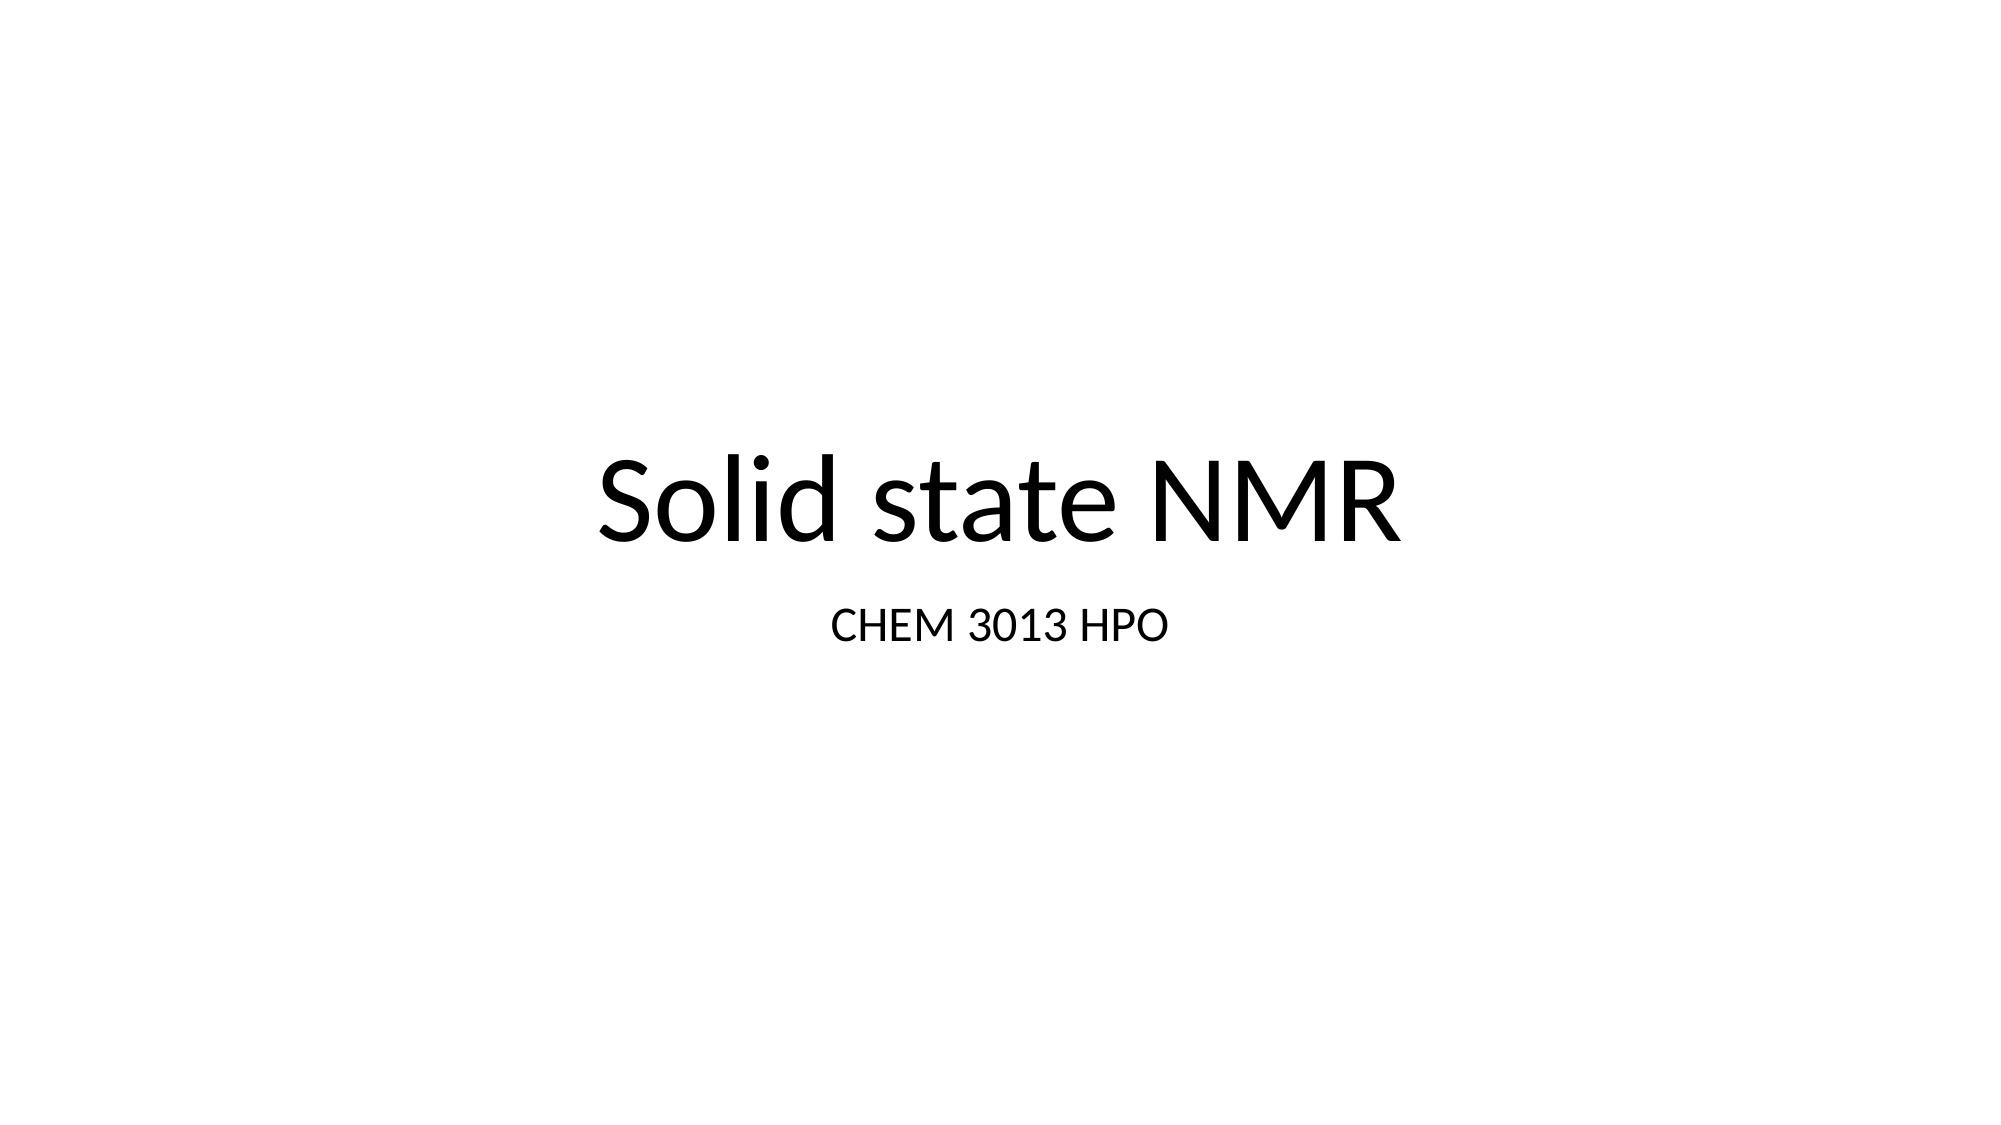

# Solid state NMR
CHEM 3013 HPO